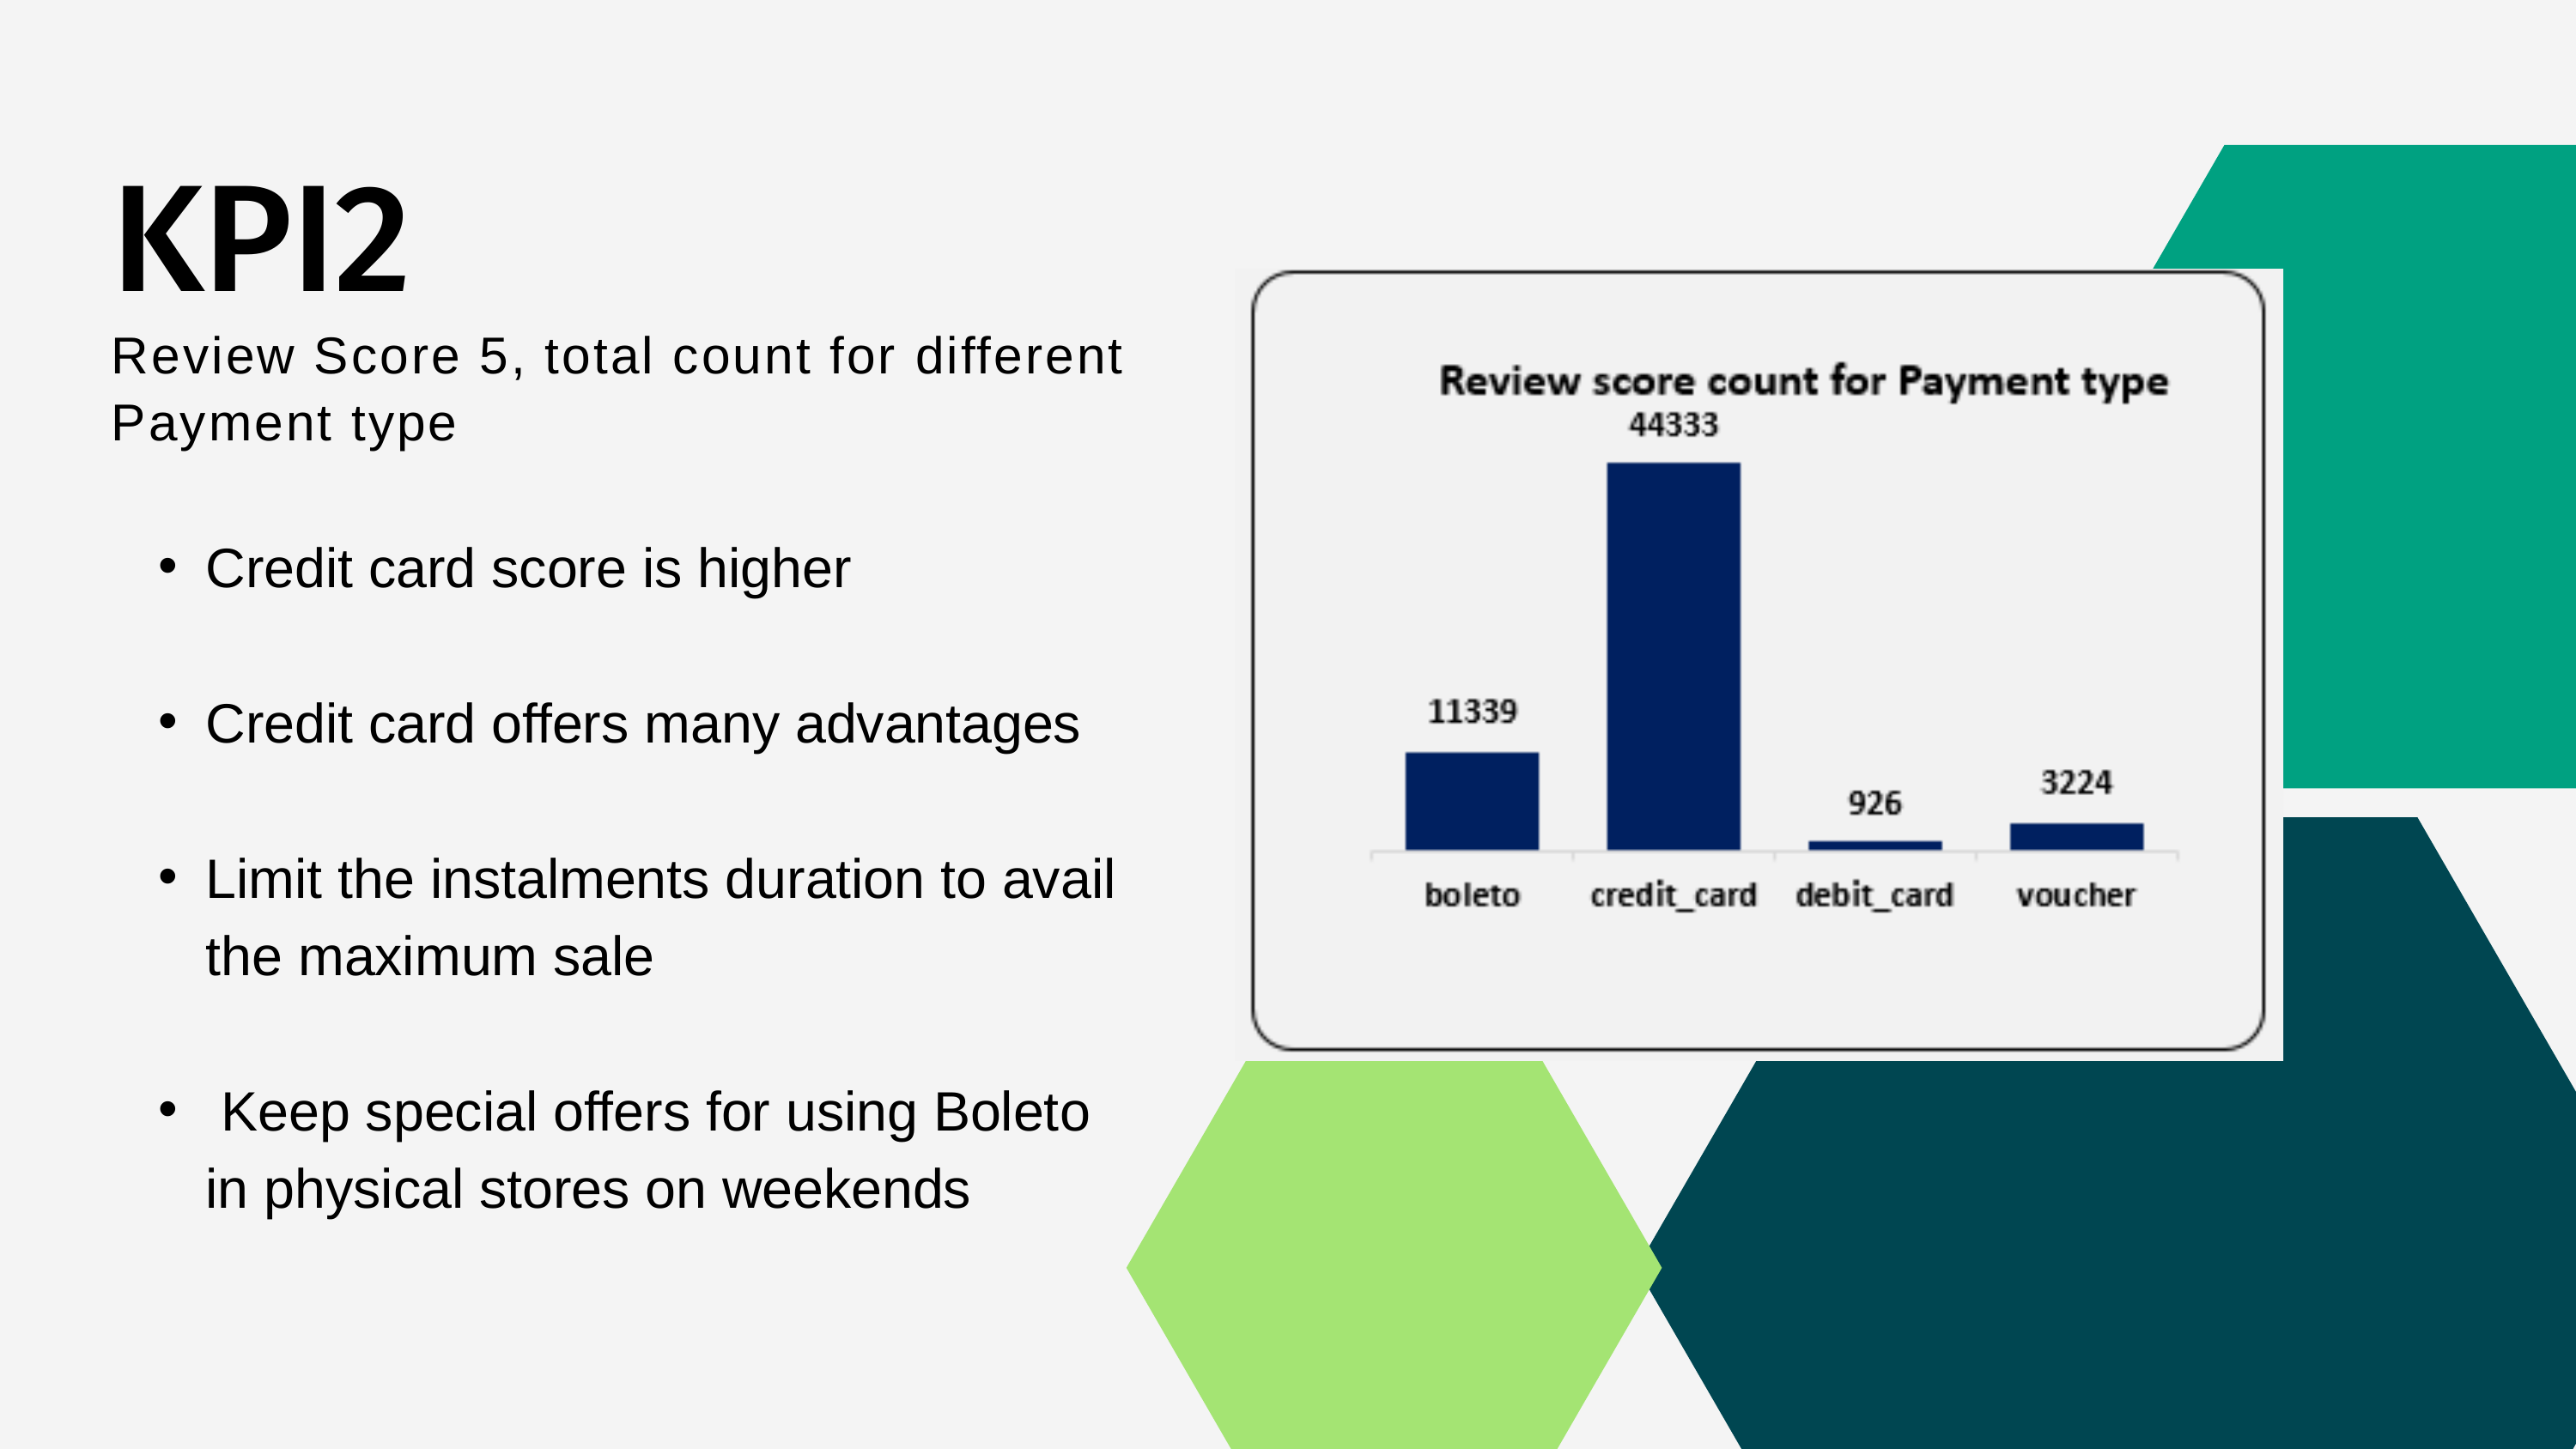

KPI2

Review Score 5, total count for different Payment type
Credit card score is higher

Credit card offers many advantages

Limit the instalments duration to avail the maximum sale

 Keep special offers for using Boleto in physical stores on weekends